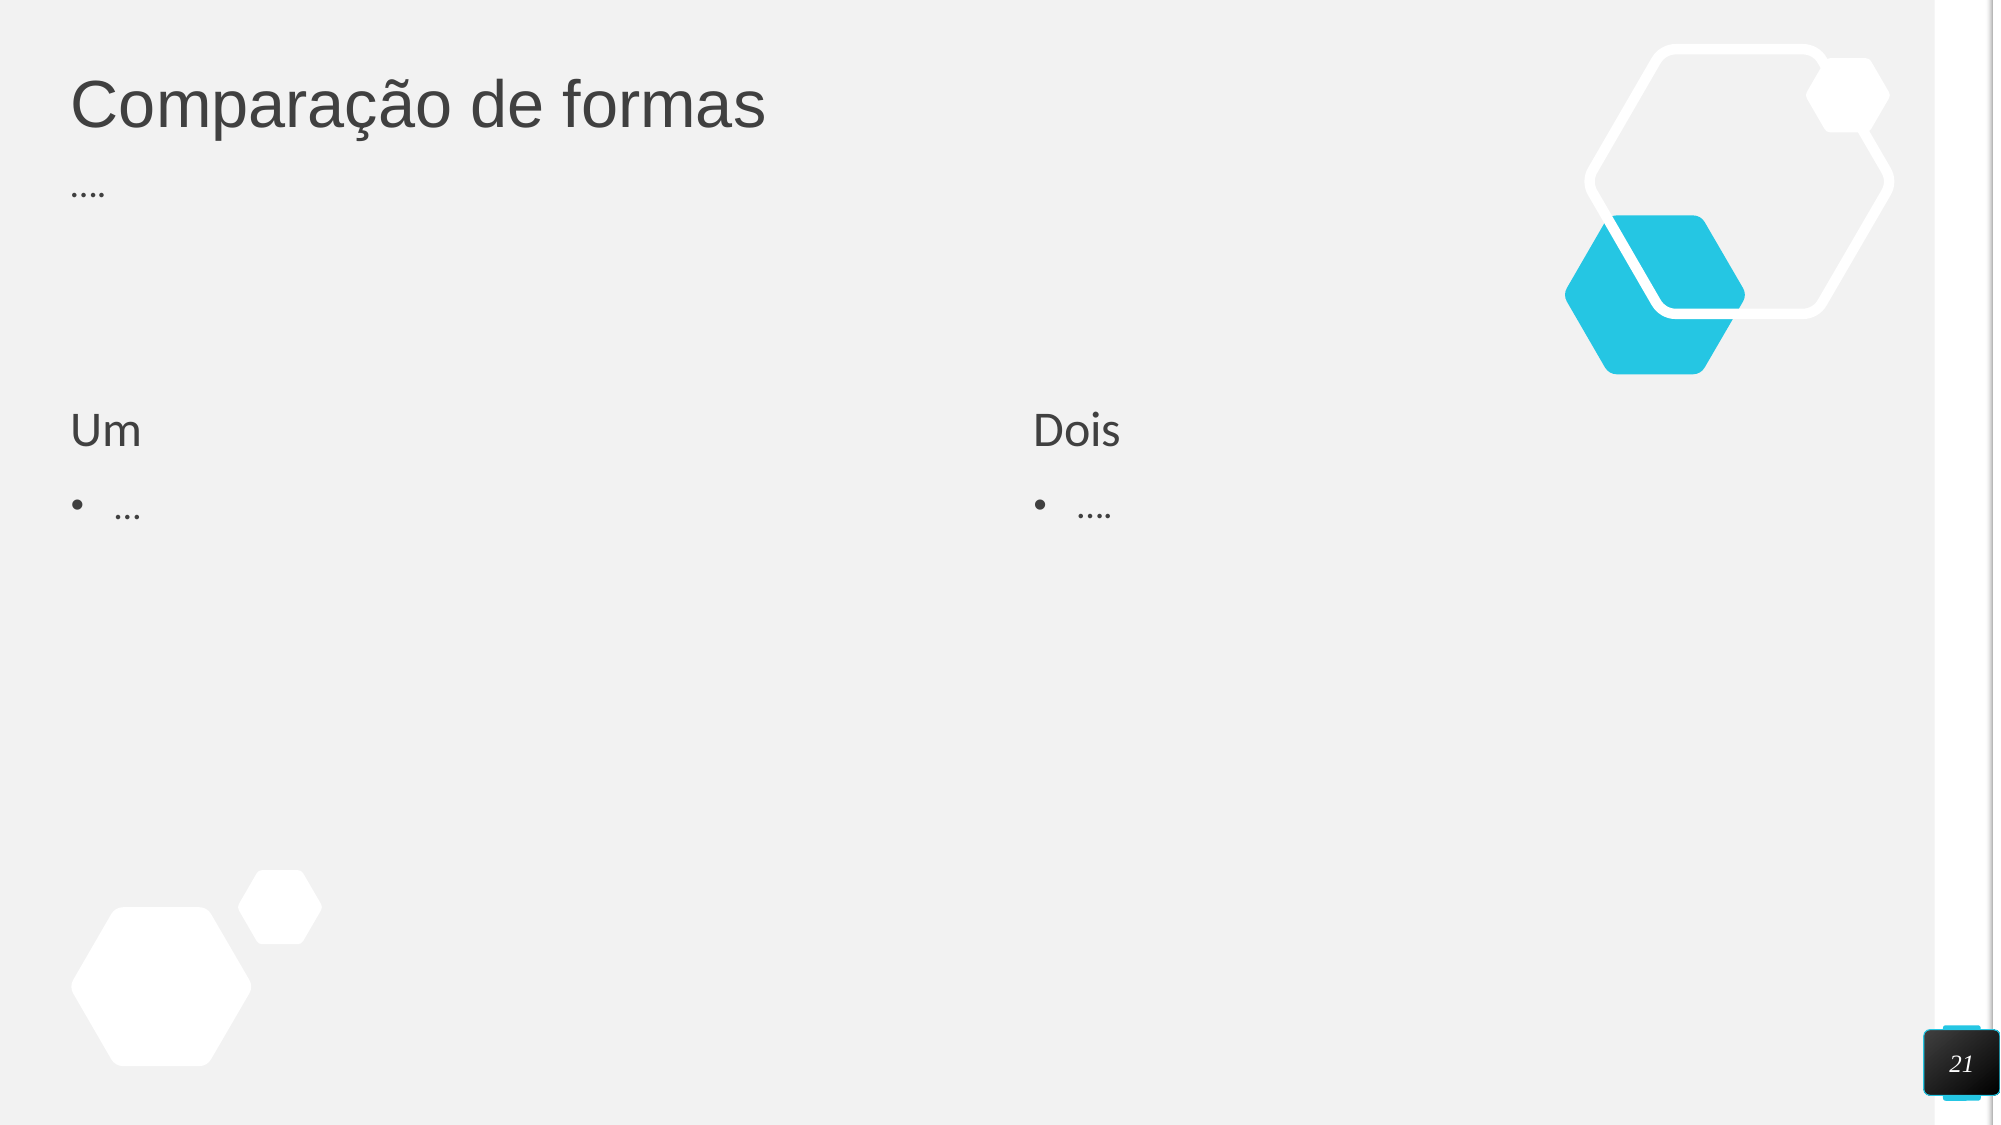

# Comparação de formas
….
Um
Dois
….
…
21